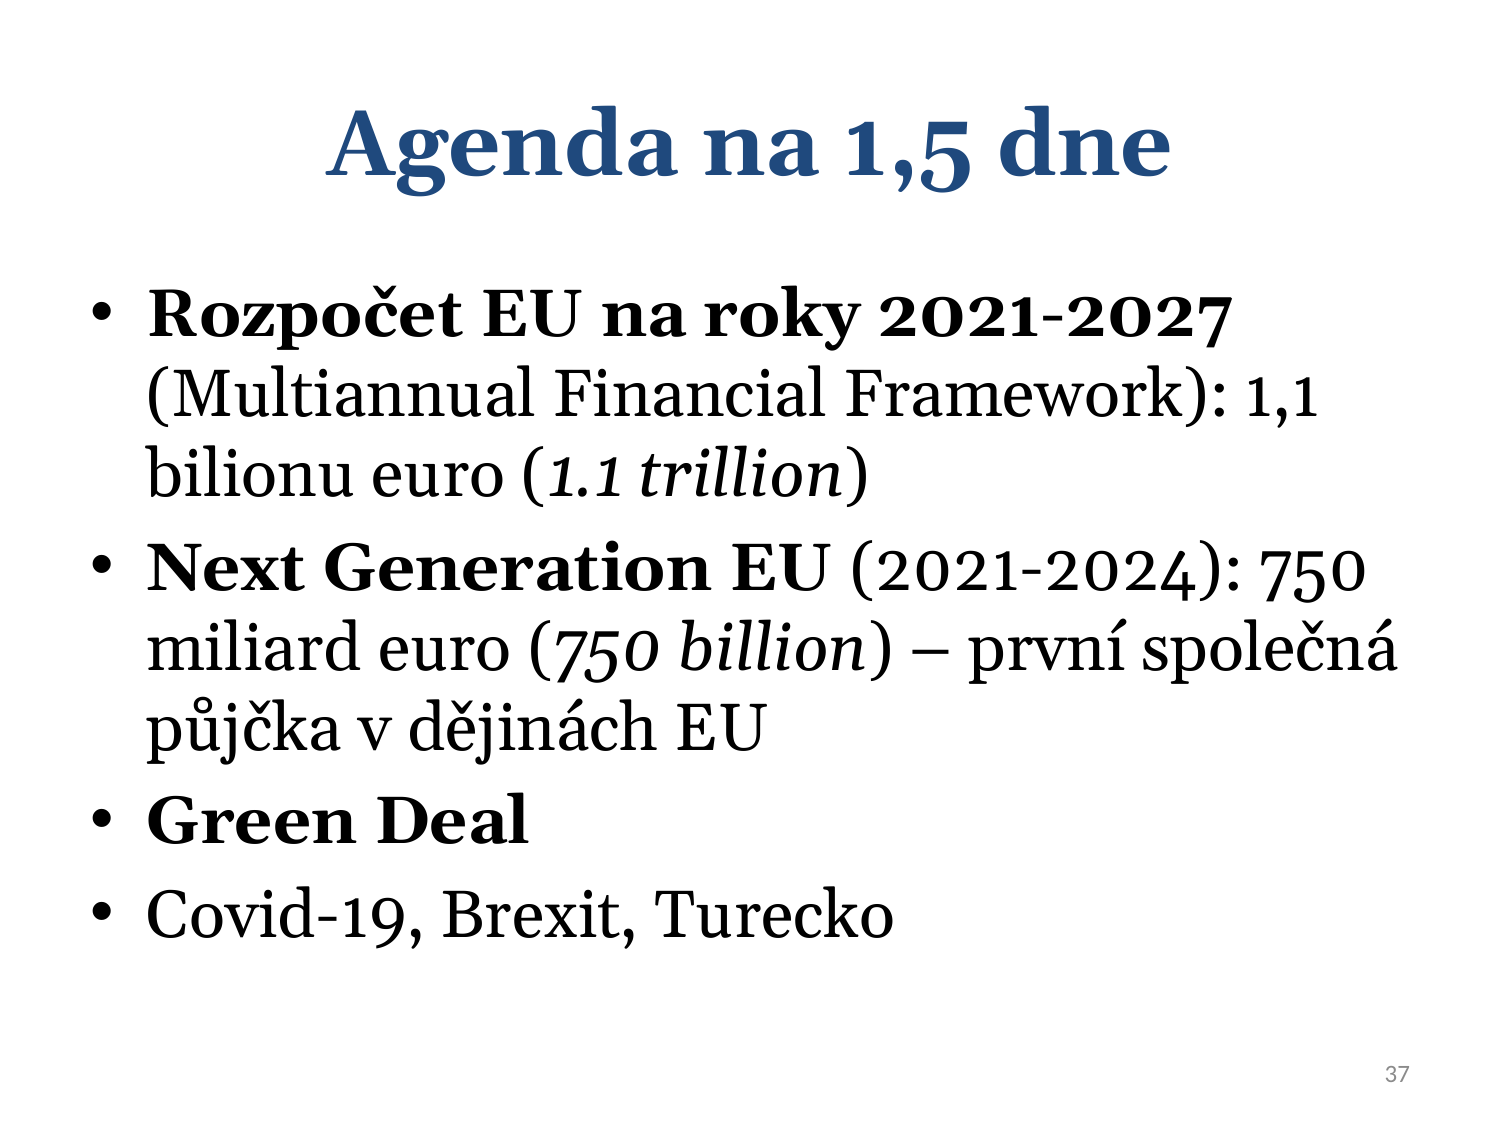

# Agenda na 1,5 dne
Rozpočet EU na roky 2021-2027 (Multiannual Financial Framework): 1,1 bilionu euro (1.1 trillion)
Next Generation EU (2021-2024): 750 miliard euro (750 billion) – první společná půjčka v dějinách EU
Green Deal
Covid-19, Brexit, Turecko

37